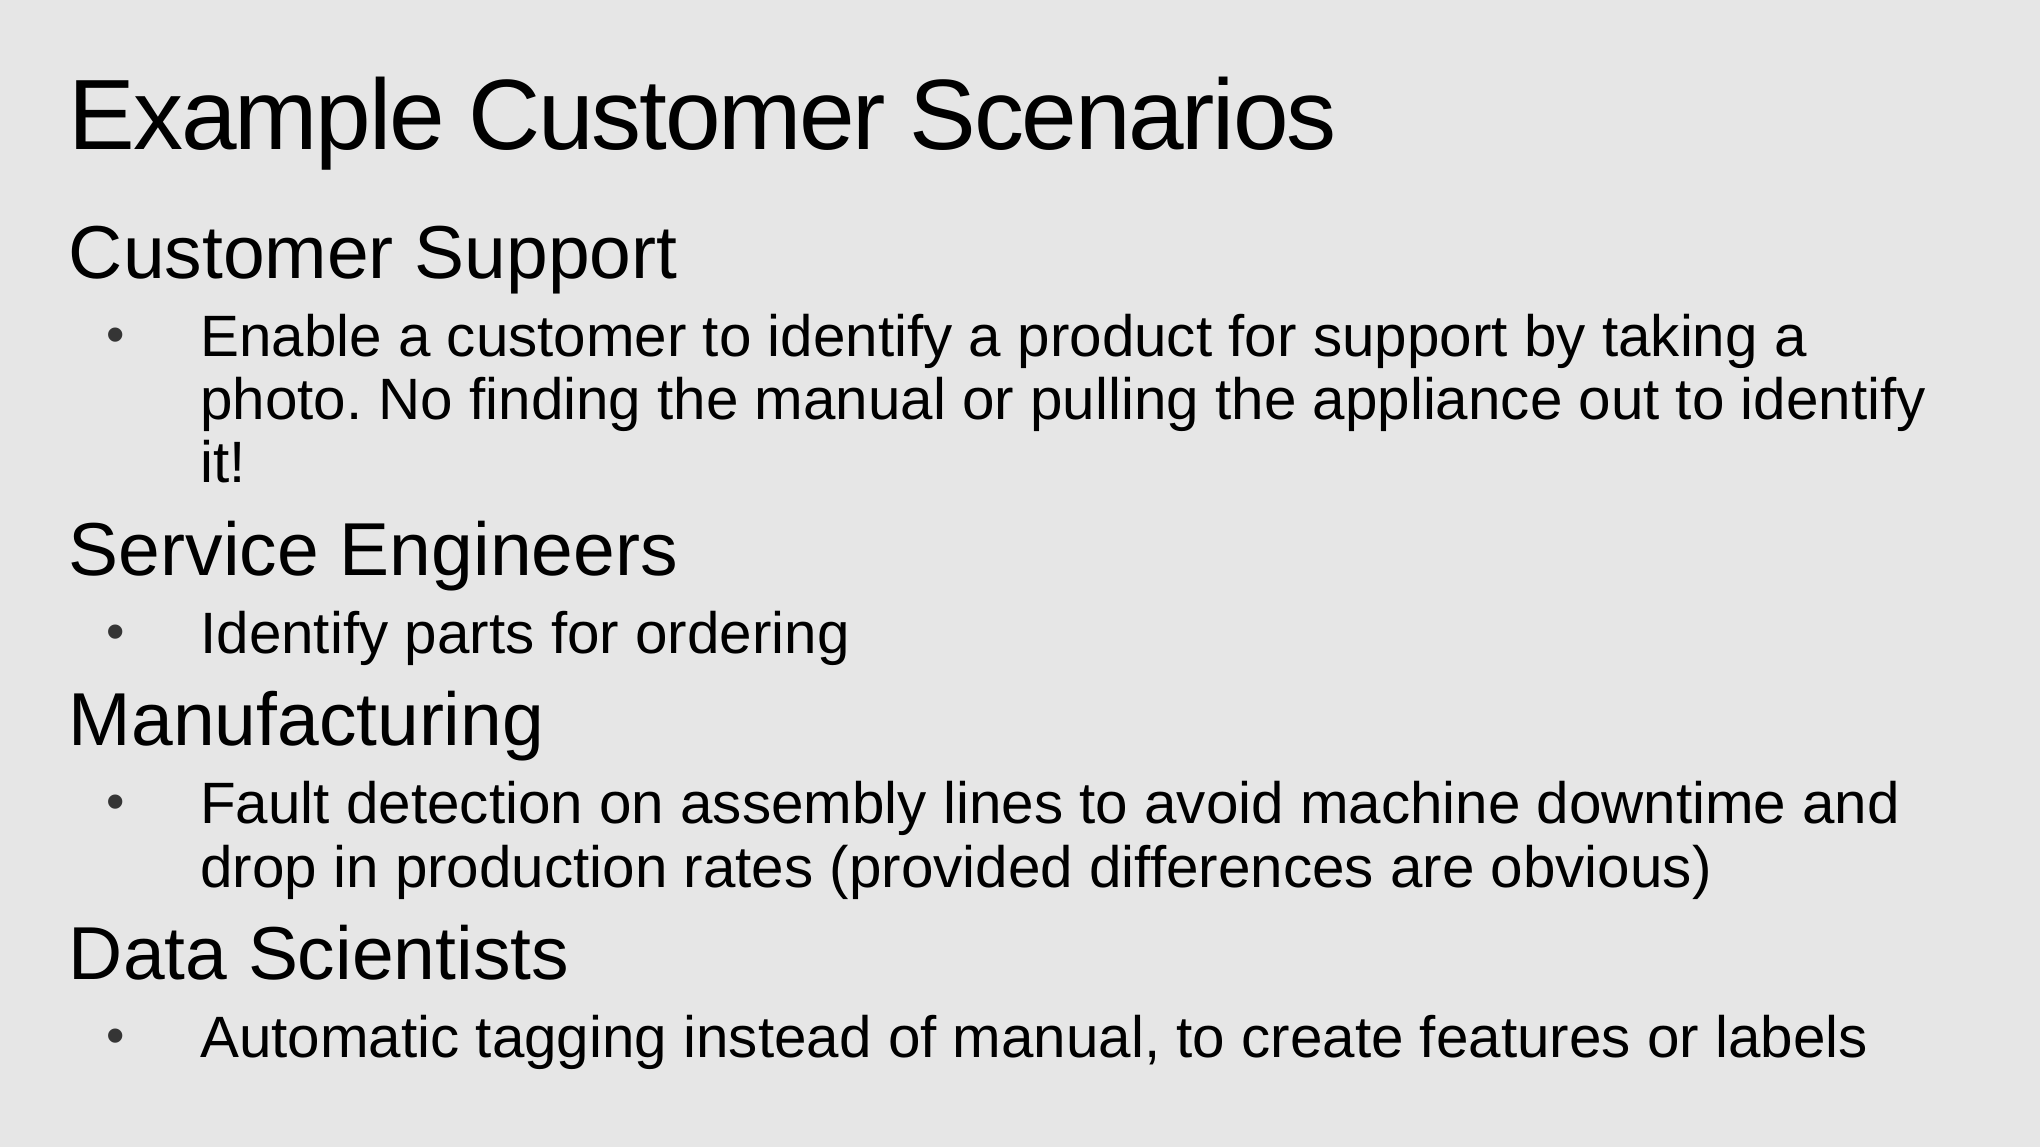

# Example Customer Scenarios
Customer Support
Enable a customer to identify a product for support by taking a photo. No finding the manual or pulling the appliance out to identify it!
Service Engineers
Identify parts for ordering
Manufacturing
Fault detection on assembly lines to avoid machine downtime and drop in production rates (provided differences are obvious)
Data Scientists
Automatic tagging instead of manual, to create features or labels